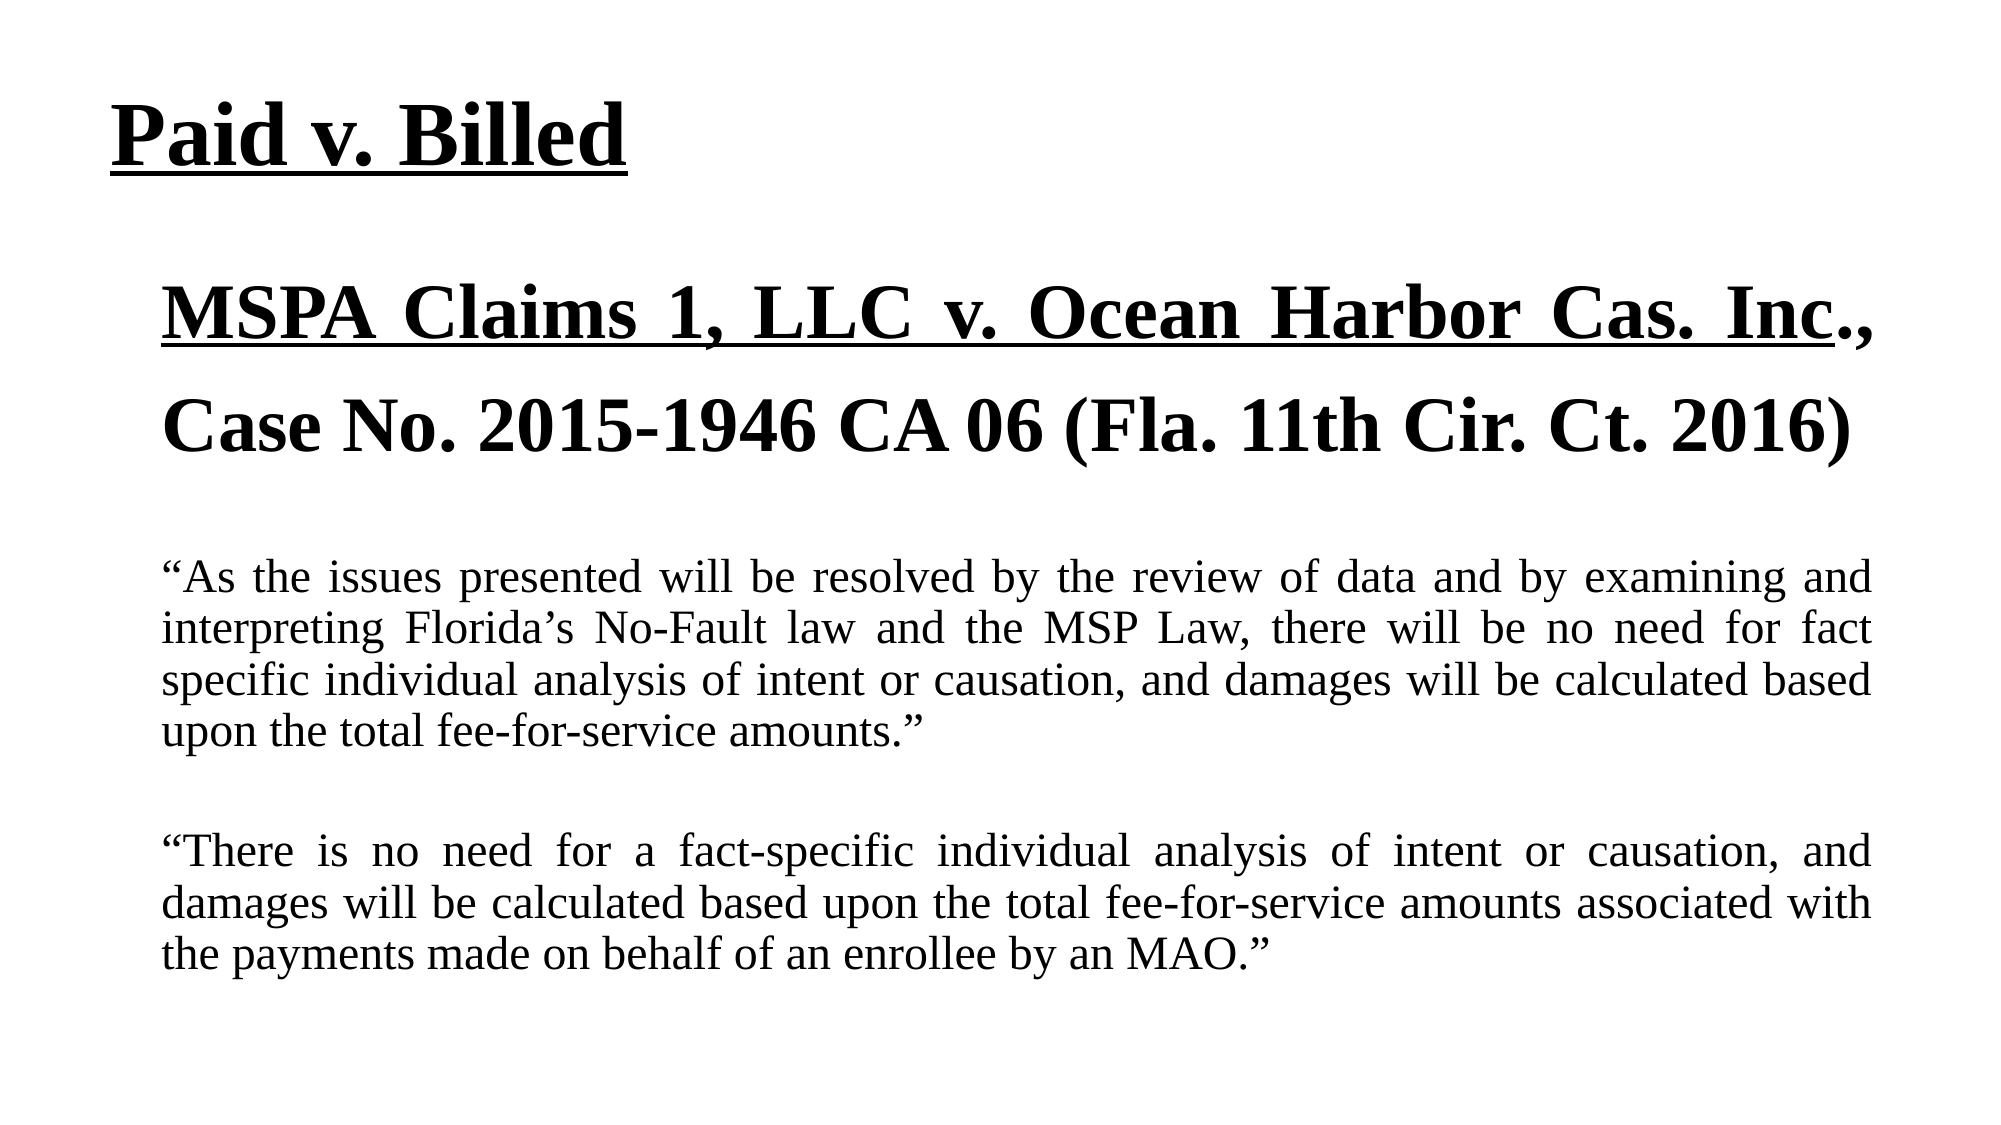

# Paid v. Billed
MSPA Claims 1, LLC v. Ocean Harbor Cas. Inc., Case No. 2015-1946 CA 06 (Fla. 11th Cir. Ct. 2016)

“As the issues presented will be resolved by the review of data and by examining and interpreting Florida’s No-Fault law and the MSP Law, there will be no need for fact specific individual analysis of intent or causation, and damages will be calculated based upon the total fee-for-service amounts.”

“There is no need for a fact-specific individual analysis of intent or causation, and damages will be calculated based upon the total fee-for-service amounts associated with the payments made on behalf of an enrollee by an MAO.”